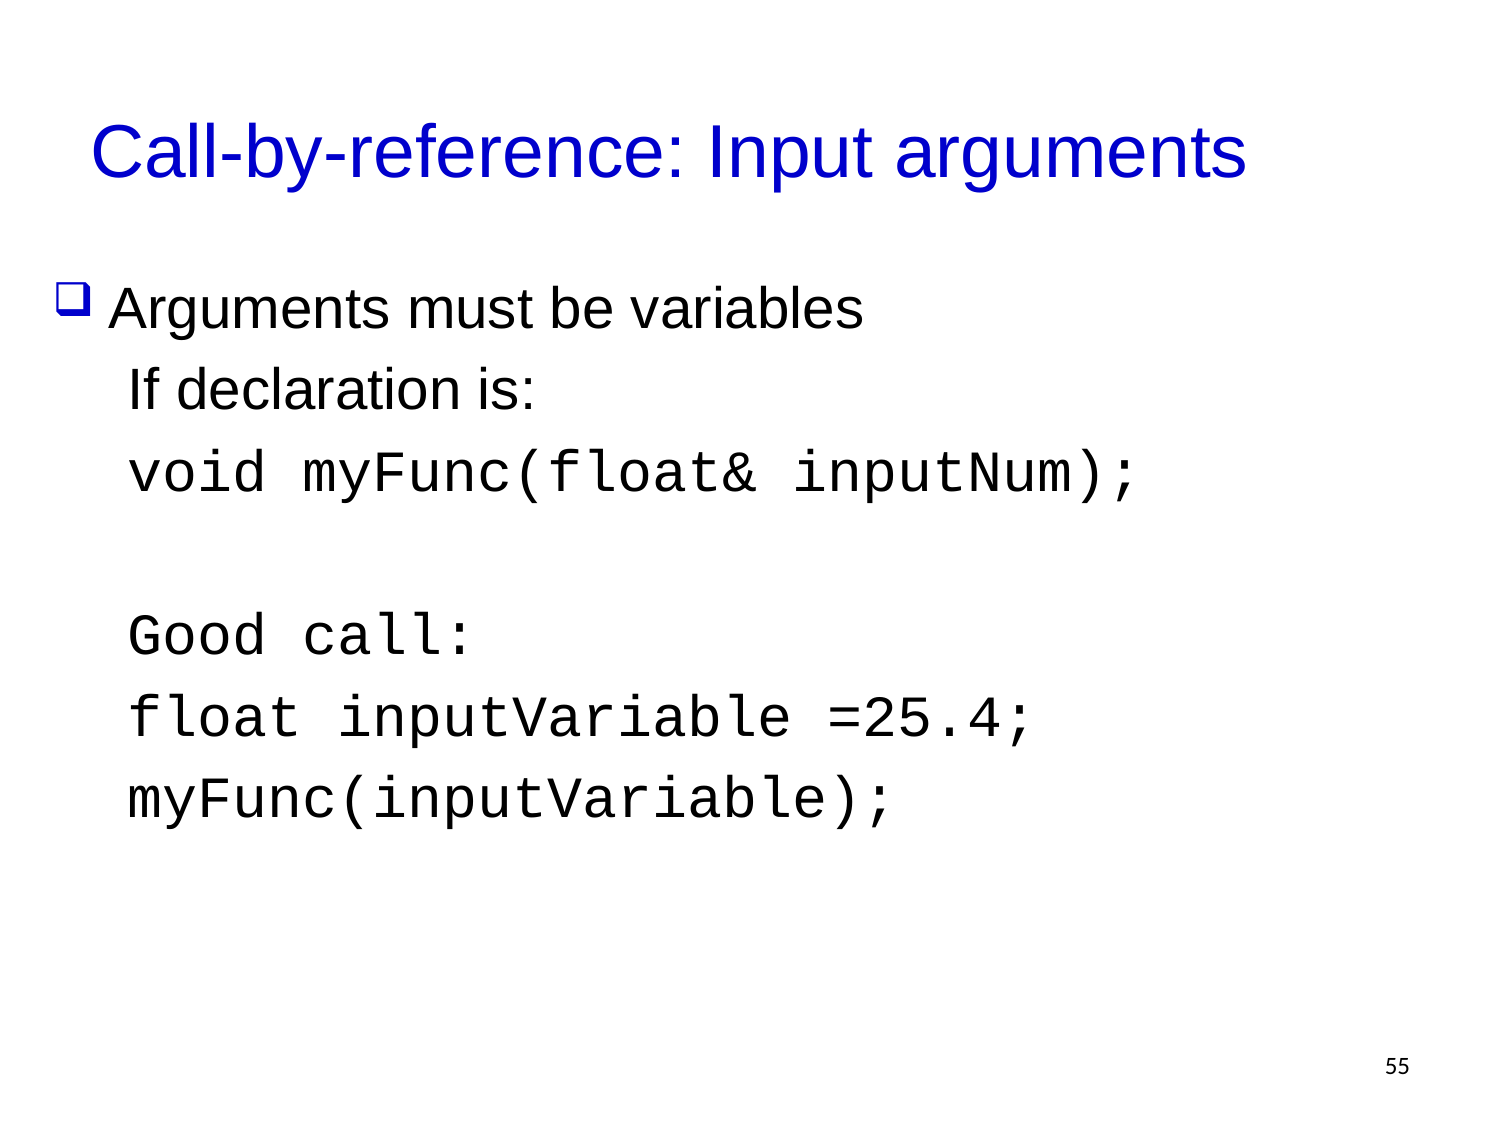

# Call-by-reference: Input arguments
Arguments must be variables
If declaration is:
void myFunc(float& inputNum);

Good call:
float inputVariable =25.4;
myFunc(inputVariable);

55